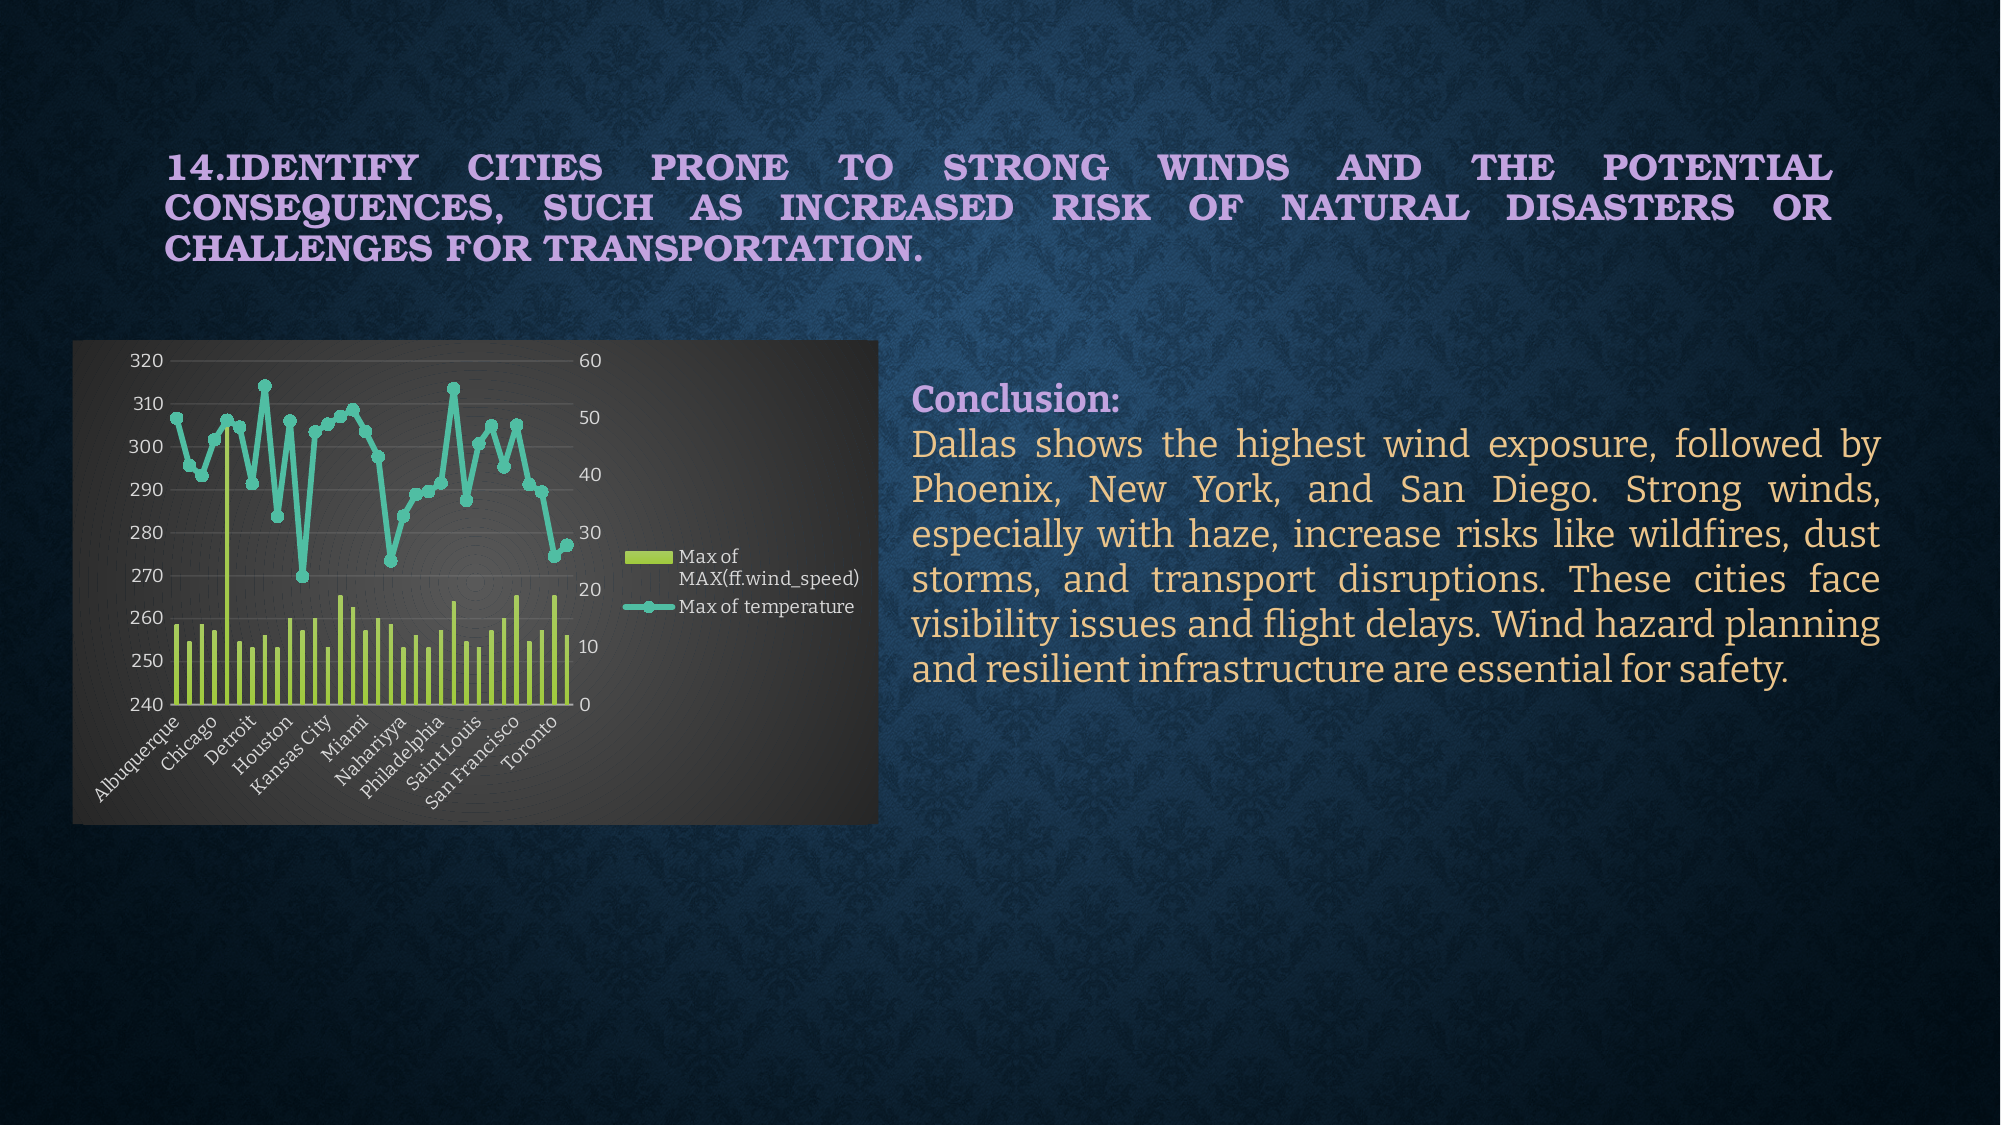

# 14.Identify cities prone to strong winds and the potential consequences, such as increased risk of natural disasters or challenges for transportation.

### Chart

| Category | Max of  MAX(ff.wind_speed) | Max of  temperature |
|---|---|---|
| Albuquerque | 14.0 | 306.66 |
| Atlanta | 11.0 | 295.7 |
| Boston | 14.0 | 293.3 |
| Chicago | 13.0 | 301.66 |
| Dallas | 50.0 | 306.2 |
| Denver | 11.0 | 304.6 |
| Detroit | 10.0 | 291.43 |
| Eilat | 12.0 | 314.17 |
| Haifa | 10.0 | 283.8 |
| Houston | 15.0 | 306.05 |
| Indianapolis | 13.0 | 269.82 |
| Jacksonville | 15.0 | 303.49 |
| Kansas City | 10.0 | 305.29 |
| Las Vegas | 19.0 | 307.09 |
| Los Angeles | 17.0 | 308.64 |
| Miami | 13.0 | 303.59 |
| Minneapolis | 15.0 | 297.7 |
| Montreal | 14.0 | 273.47 |
| Nahariyya | 10.0 | 283.89 |
| Nashville | 12.0 | 288.94 |
| New York | 10.0 | 289.58 |
| Philadelphia | 13.0 | 291.6 |
| Phoenix | 18.0 | 313.54 |
| Pittsburgh | 11.0 | 287.56 |
| Saint Louis | 10.0 | 300.72 |
| San Antonio | 13.0 | 304.87 |
| San Diego | 15.0 | 295.35 |
| San Francisco | 19.0 | 305.08 |
| Seattle | 11.0 | 291.26 |
| Tel Aviv District | 13.0 | 289.51 |
| Toronto | 19.0 | 274.54 |
| Vancouver | 12.0 | 277.11 |
Conclusion:
Dallas shows the highest wind exposure, followed by Phoenix, New York, and San Diego. Strong winds, especially with haze, increase risks like wildfires, dust storms, and transport disruptions. These cities face visibility issues and flight delays. Wind hazard planning and resilient infrastructure are essential for safety.